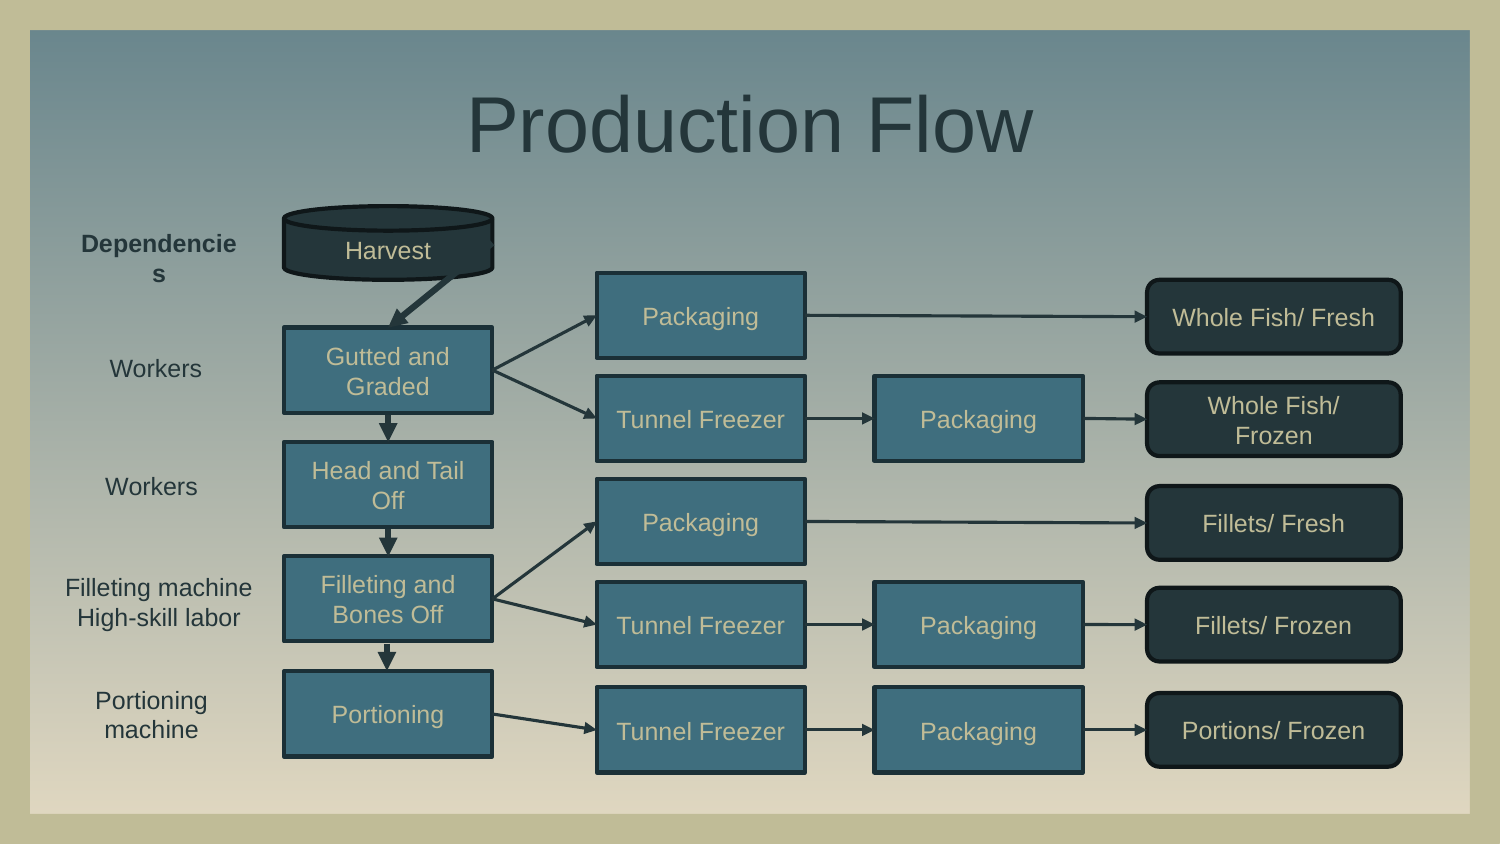

# Production Flow
Harvest
Dependencies
Packaging
Whole Fish/ Fresh
Gutted and Graded
Workers
Packaging
Tunnel Freezer
Whole Fish/ Frozen
Head and Tail Off
Workers
Packaging
Fillets/ Fresh
Filleting and Bones Off
Filleting machine
High-skill labor
Tunnel Freezer
Packaging
Fillets/ Frozen
Portioning
Portioning machine
Packaging
Tunnel Freezer
Portions/ Frozen